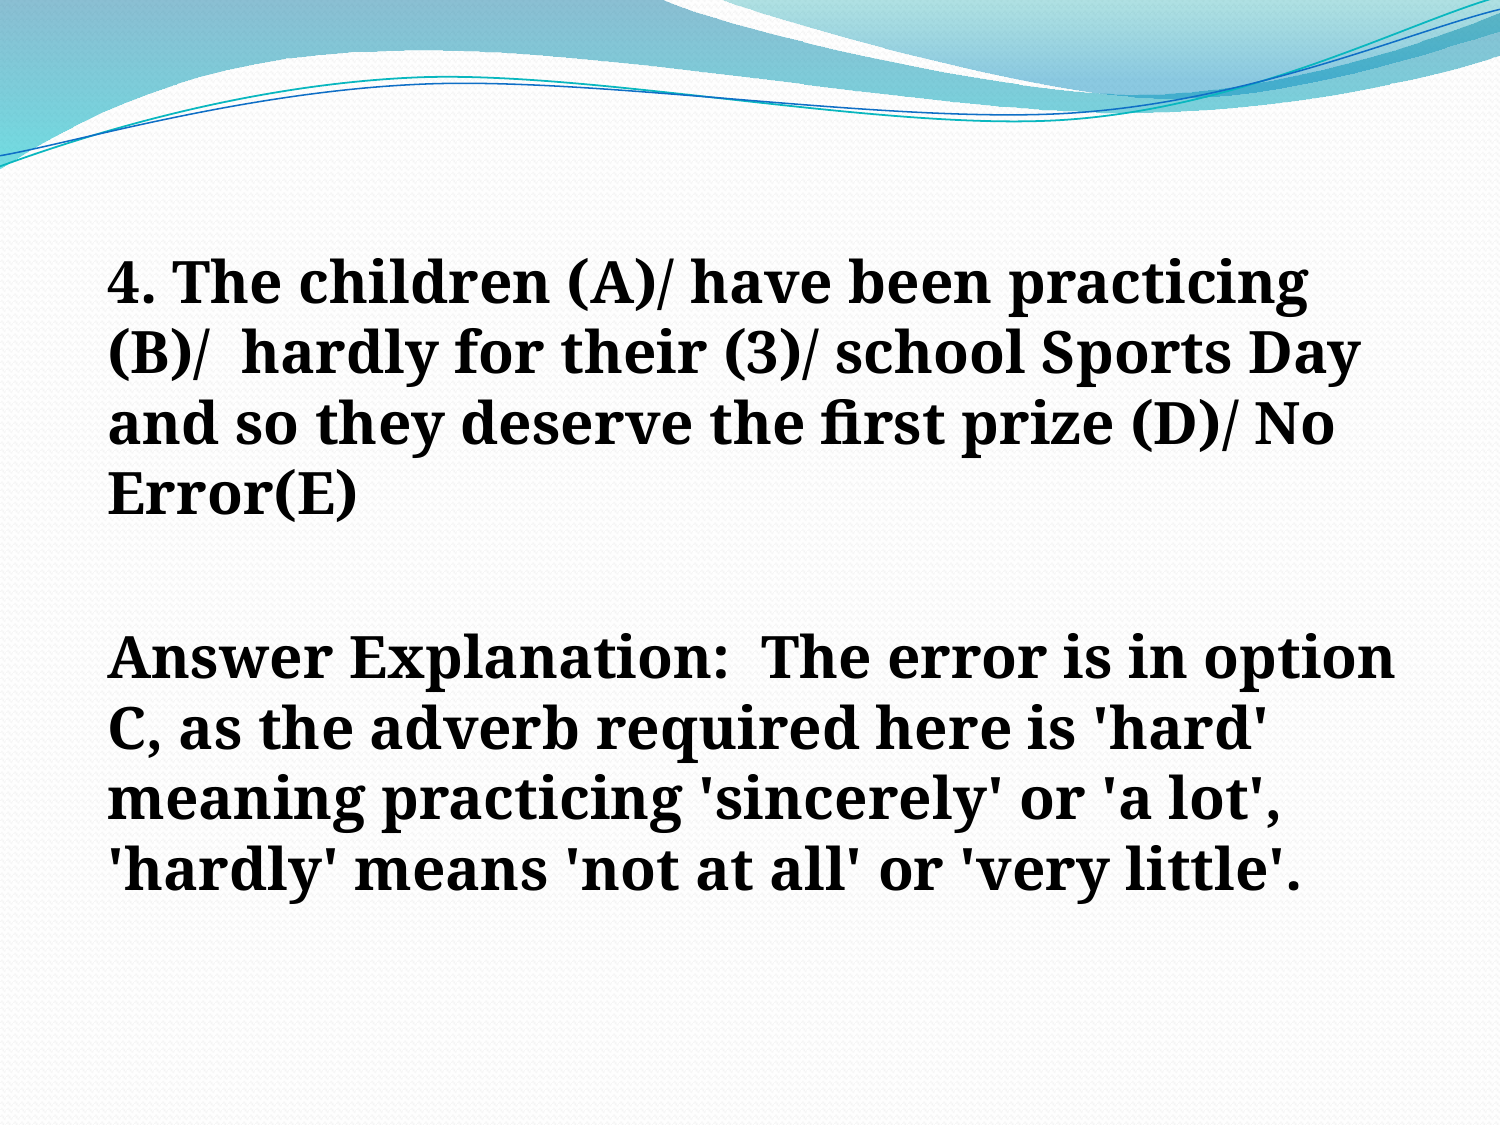

4. The children (A)/ have been practicing (B)/  hardly for their (3)/ school Sports Day and so they deserve the first prize (D)/ No Error(E)

Answer Explanation:  The error is in option C, as the adverb required here is 'hard' meaning practicing 'sincerely' or 'a lot', 'hardly' means 'not at all' or 'very little'.